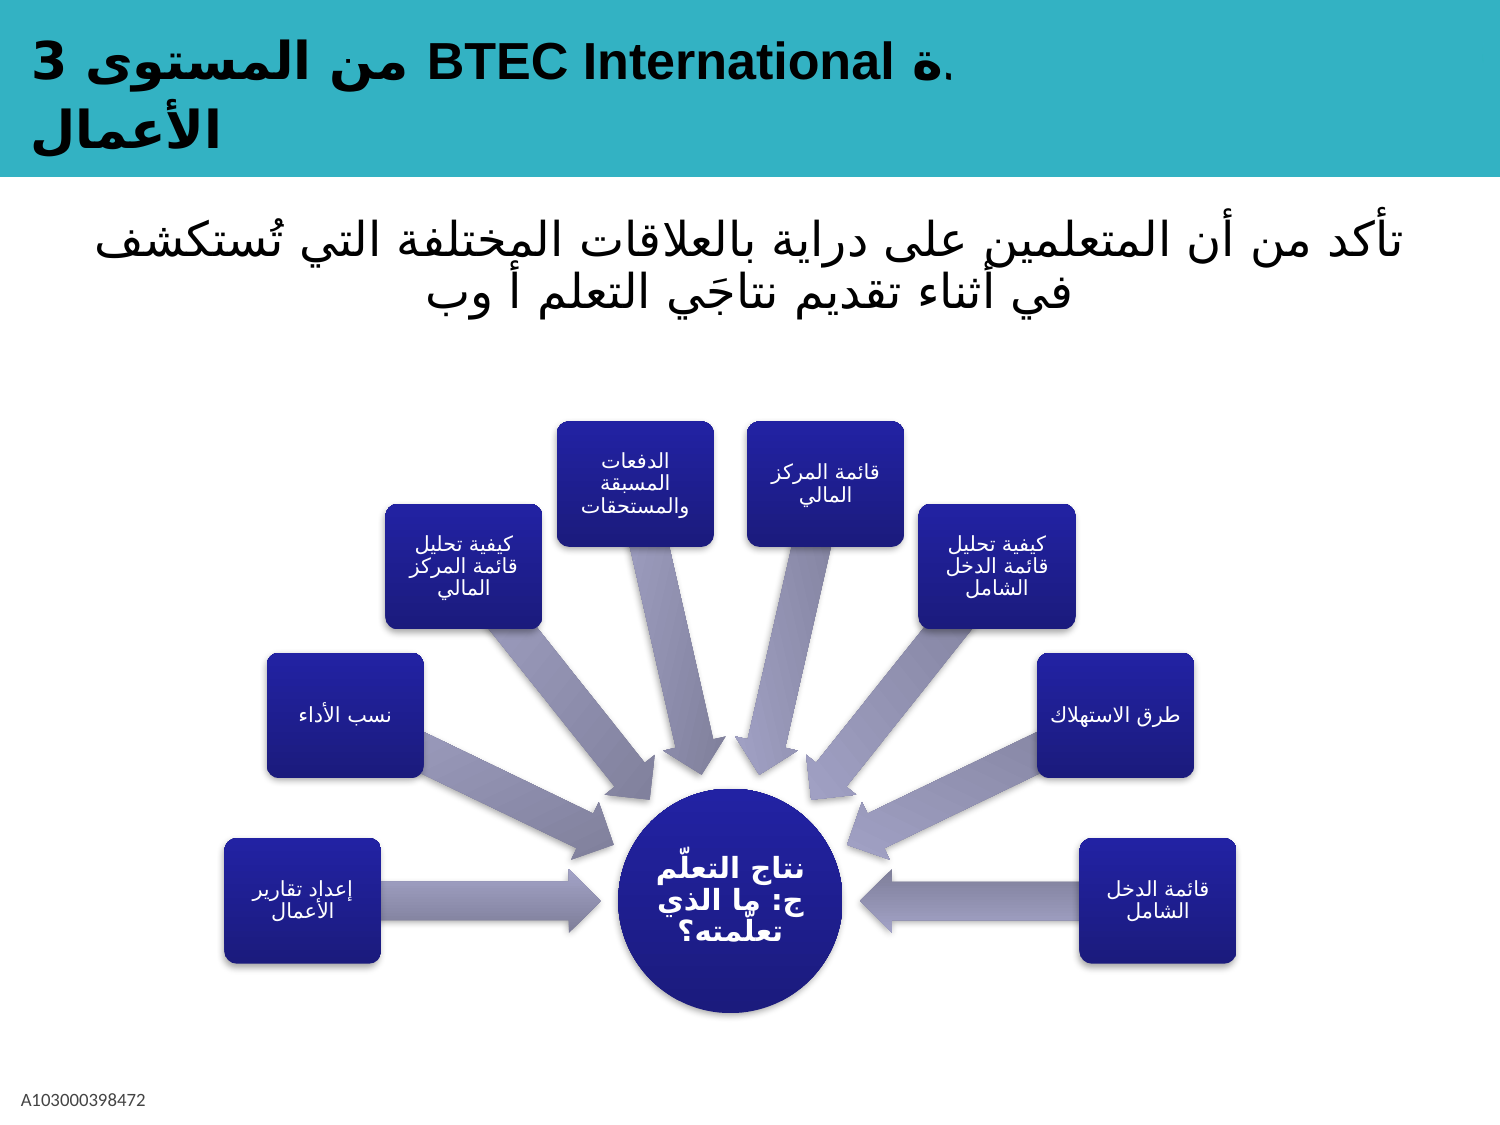

تأكد من أن المتعلمين على دراية بالعلاقات المختلفة التي تُستكشف في أثناء تقديم نتاجَي التعلم أ وب
قائمة المركز المالي
الدفعات المسبقة والمستحقات
كيفية تحليل قائمة الدخل الشامل
كيفية تحليل قائمة المركز المالي

طرق الاستهلاك
نسب الأداء

نتاج التعلّم ج: ما الذي تعلّمته؟
قائمة الدخل الشامل
إعداد تقارير الأعمال

A103000398472